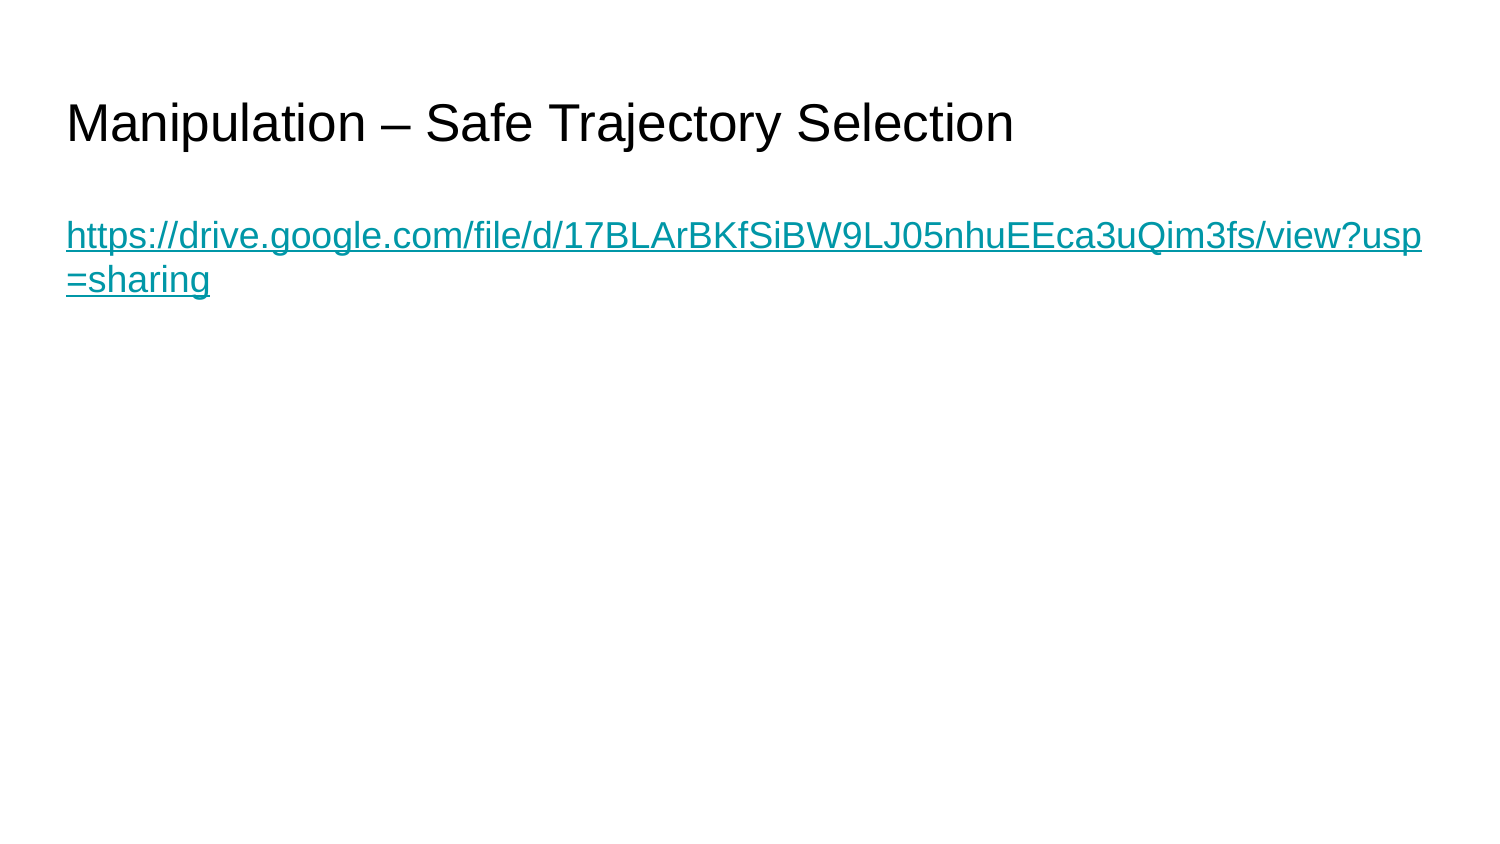

# Manipulation – Safe Trajectory Selection
https://drive.google.com/file/d/17BLArBKfSiBW9LJ05nhuEEca3uQim3fs/view?usp=sharing